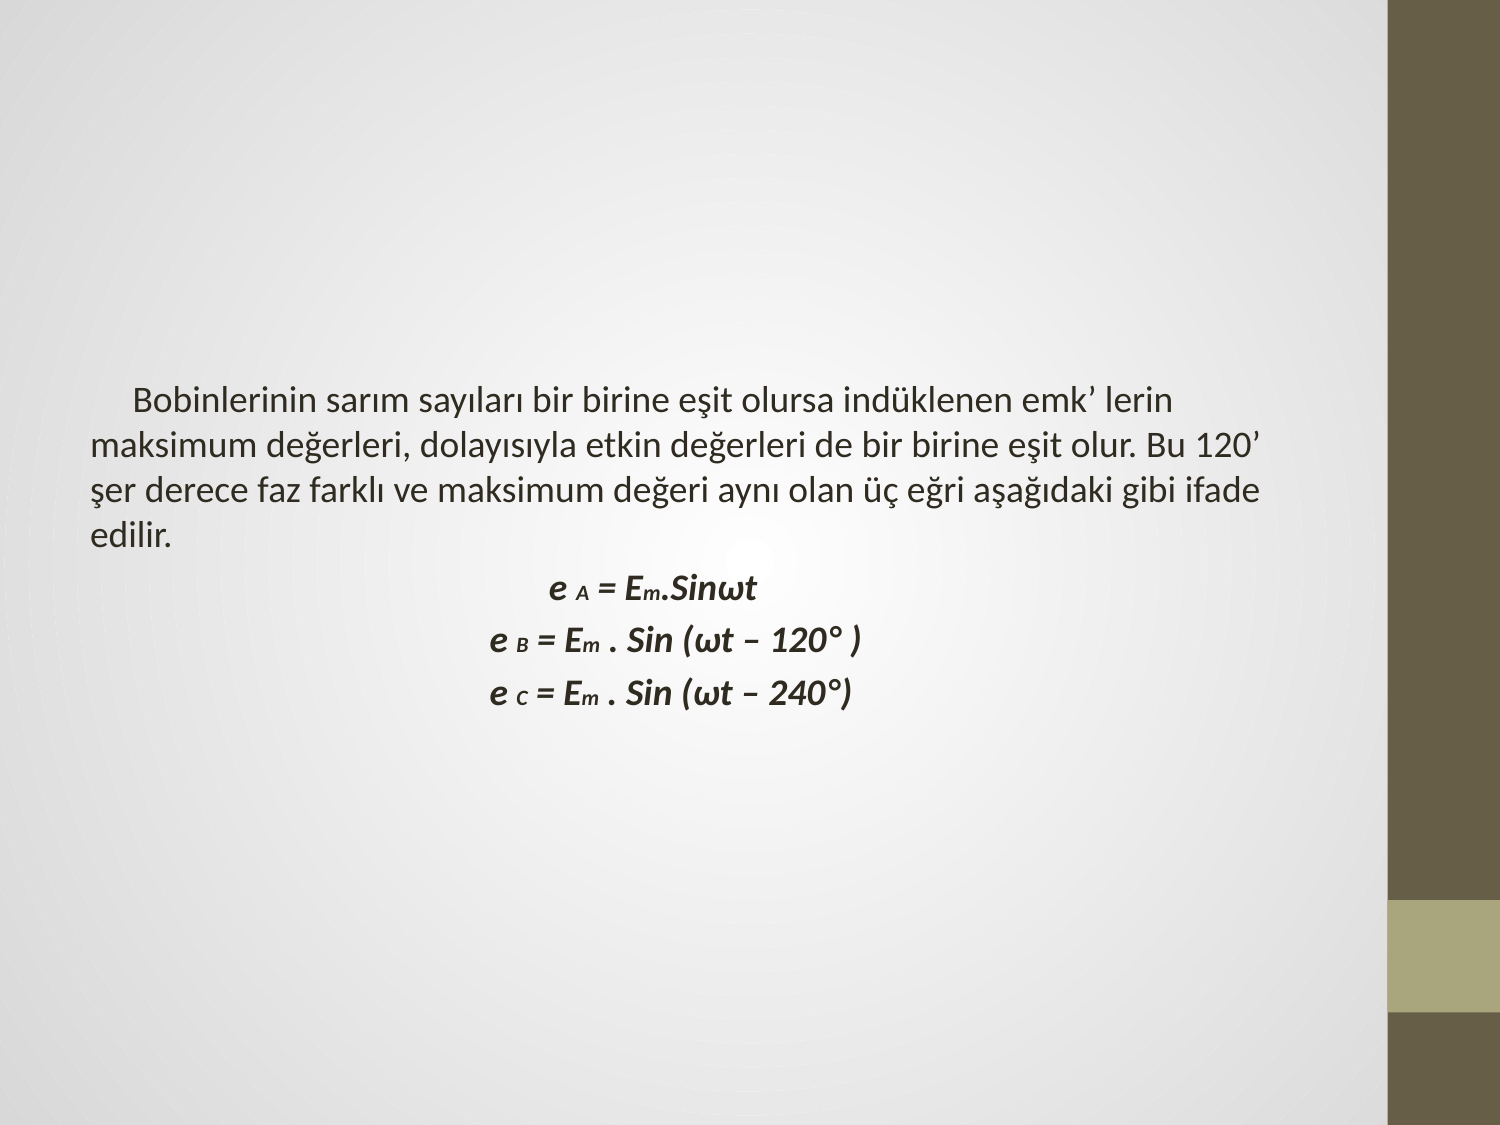

Bobinlerinin sarım sayıları bir birine eşit olursa indüklenen emk’ lerin maksimum değerleri, dolayısıyla etkin değerleri de bir birine eşit olur. Bu 120’ şer derece faz farklı ve maksimum değeri aynı olan üç eğri aşağıdaki gibi ifade edilir.
                                                      e A = Em.Sinωt
                                               e B = Em . Sin (ωt – 120° )
                                               e C = Em . Sin (ωt – 240°)